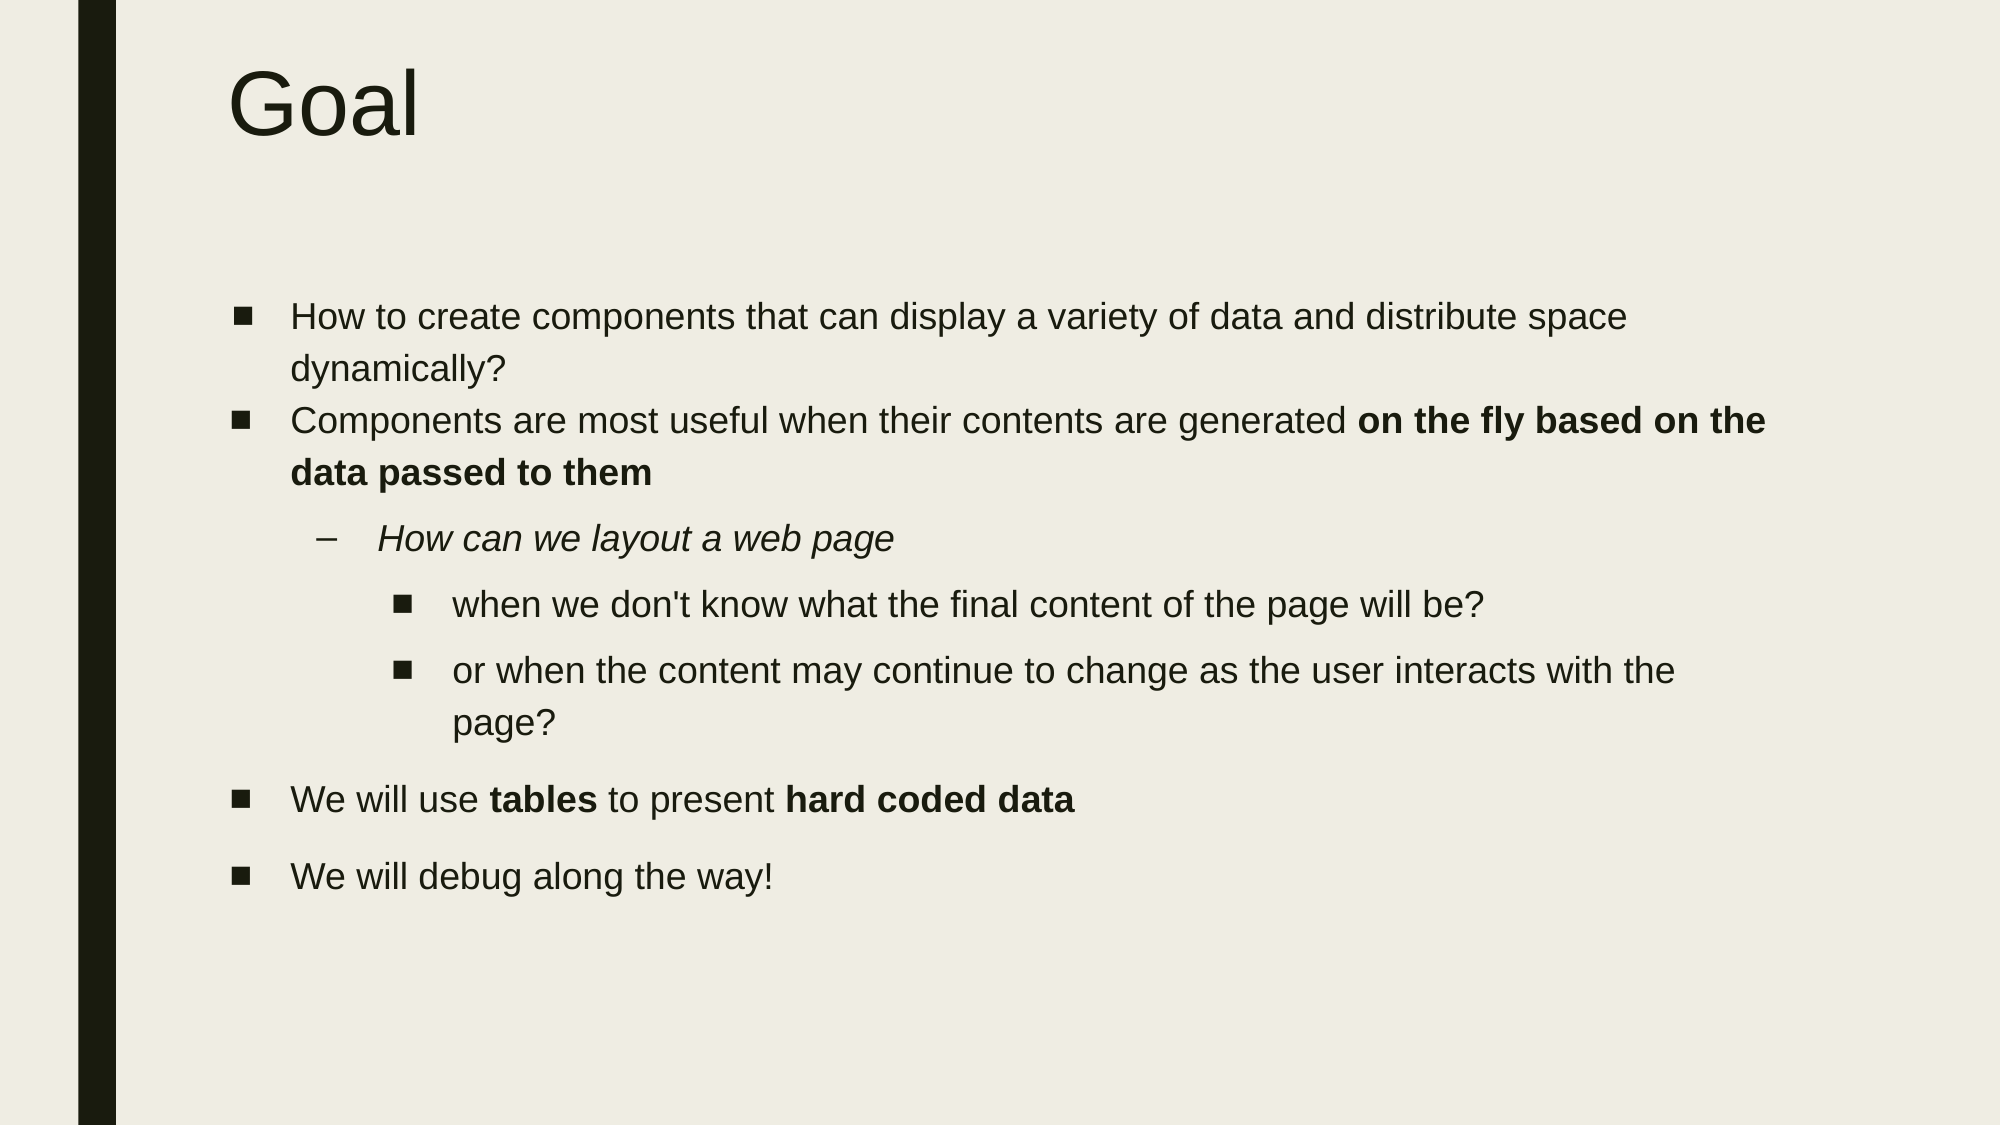

# Goal
How to create components that can display a variety of data and distribute space dynamically?
Components are most useful when their contents are generated on the fly based on the data passed to them
How can we layout a web page
when we don't know what the final content of the page will be?
or when the content may continue to change as the user interacts with the page?
We will use tables to present hard coded data
We will debug along the way!